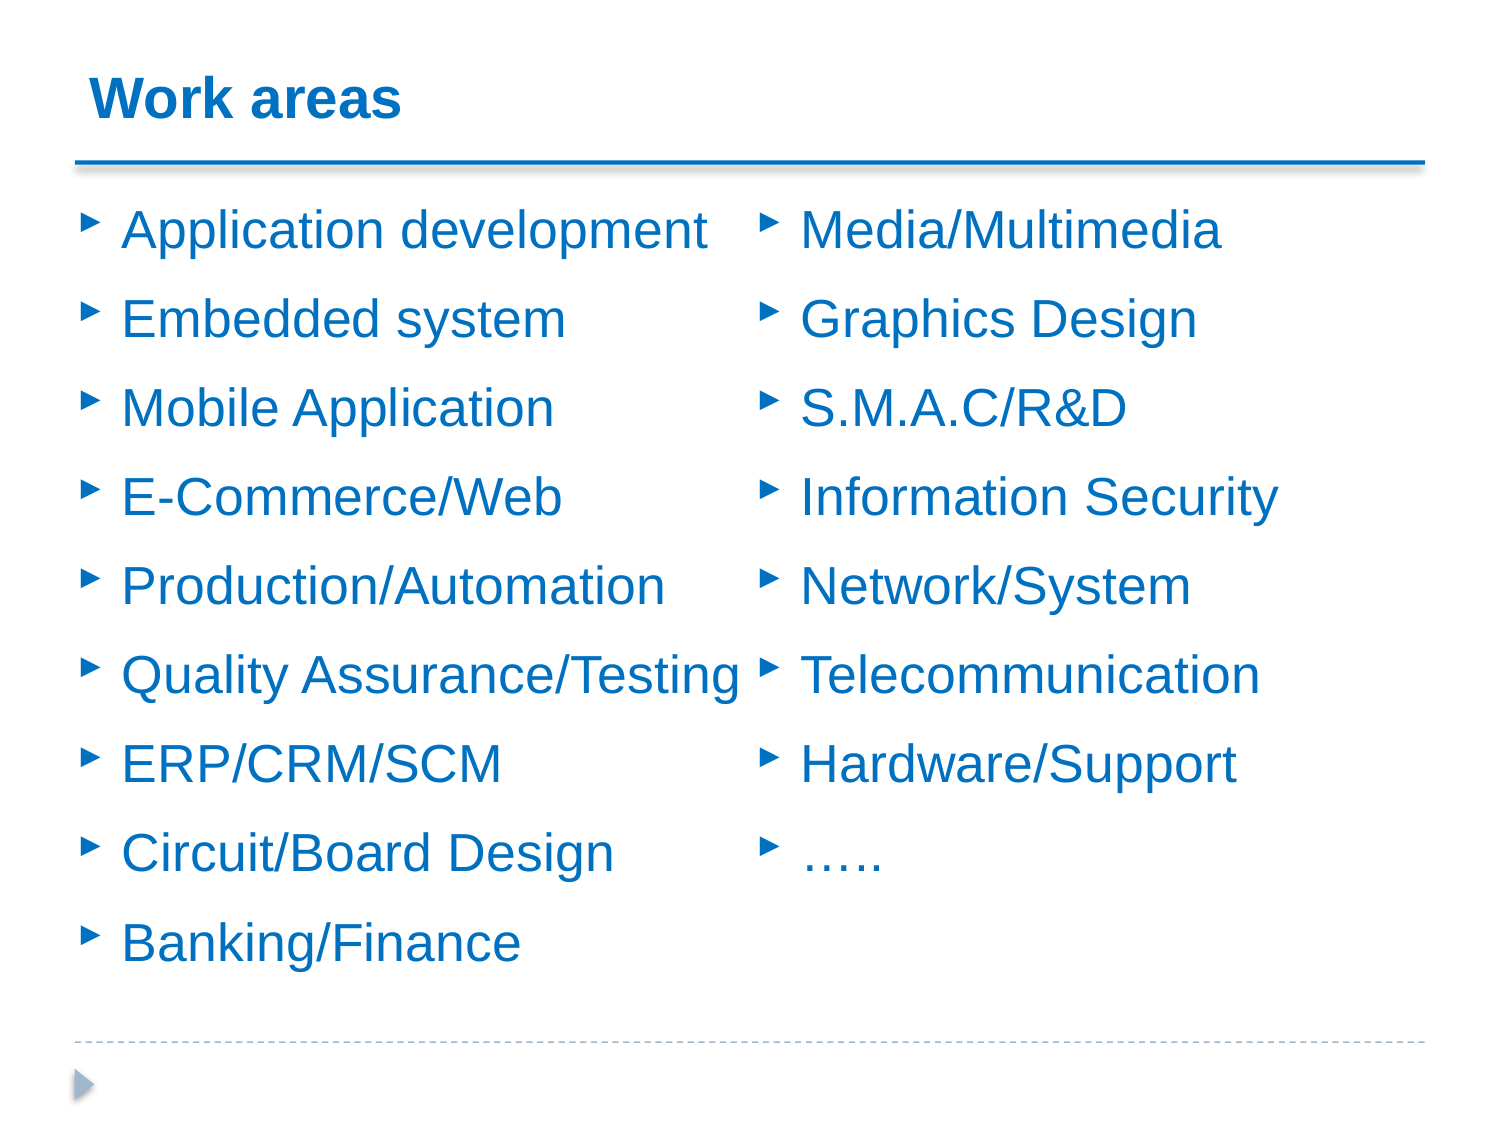

# Work areas
Application development
Embedded system
Mobile Application
E-Commerce/Web
Production/Automation
Quality Assurance/Testing
ERP/CRM/SCM
Circuit/Board Design
Banking/Finance
Media/Multimedia
Graphics Design
S.M.A.C/R&D
Information Security
Network/System
Telecommunication
Hardware/Support
…..